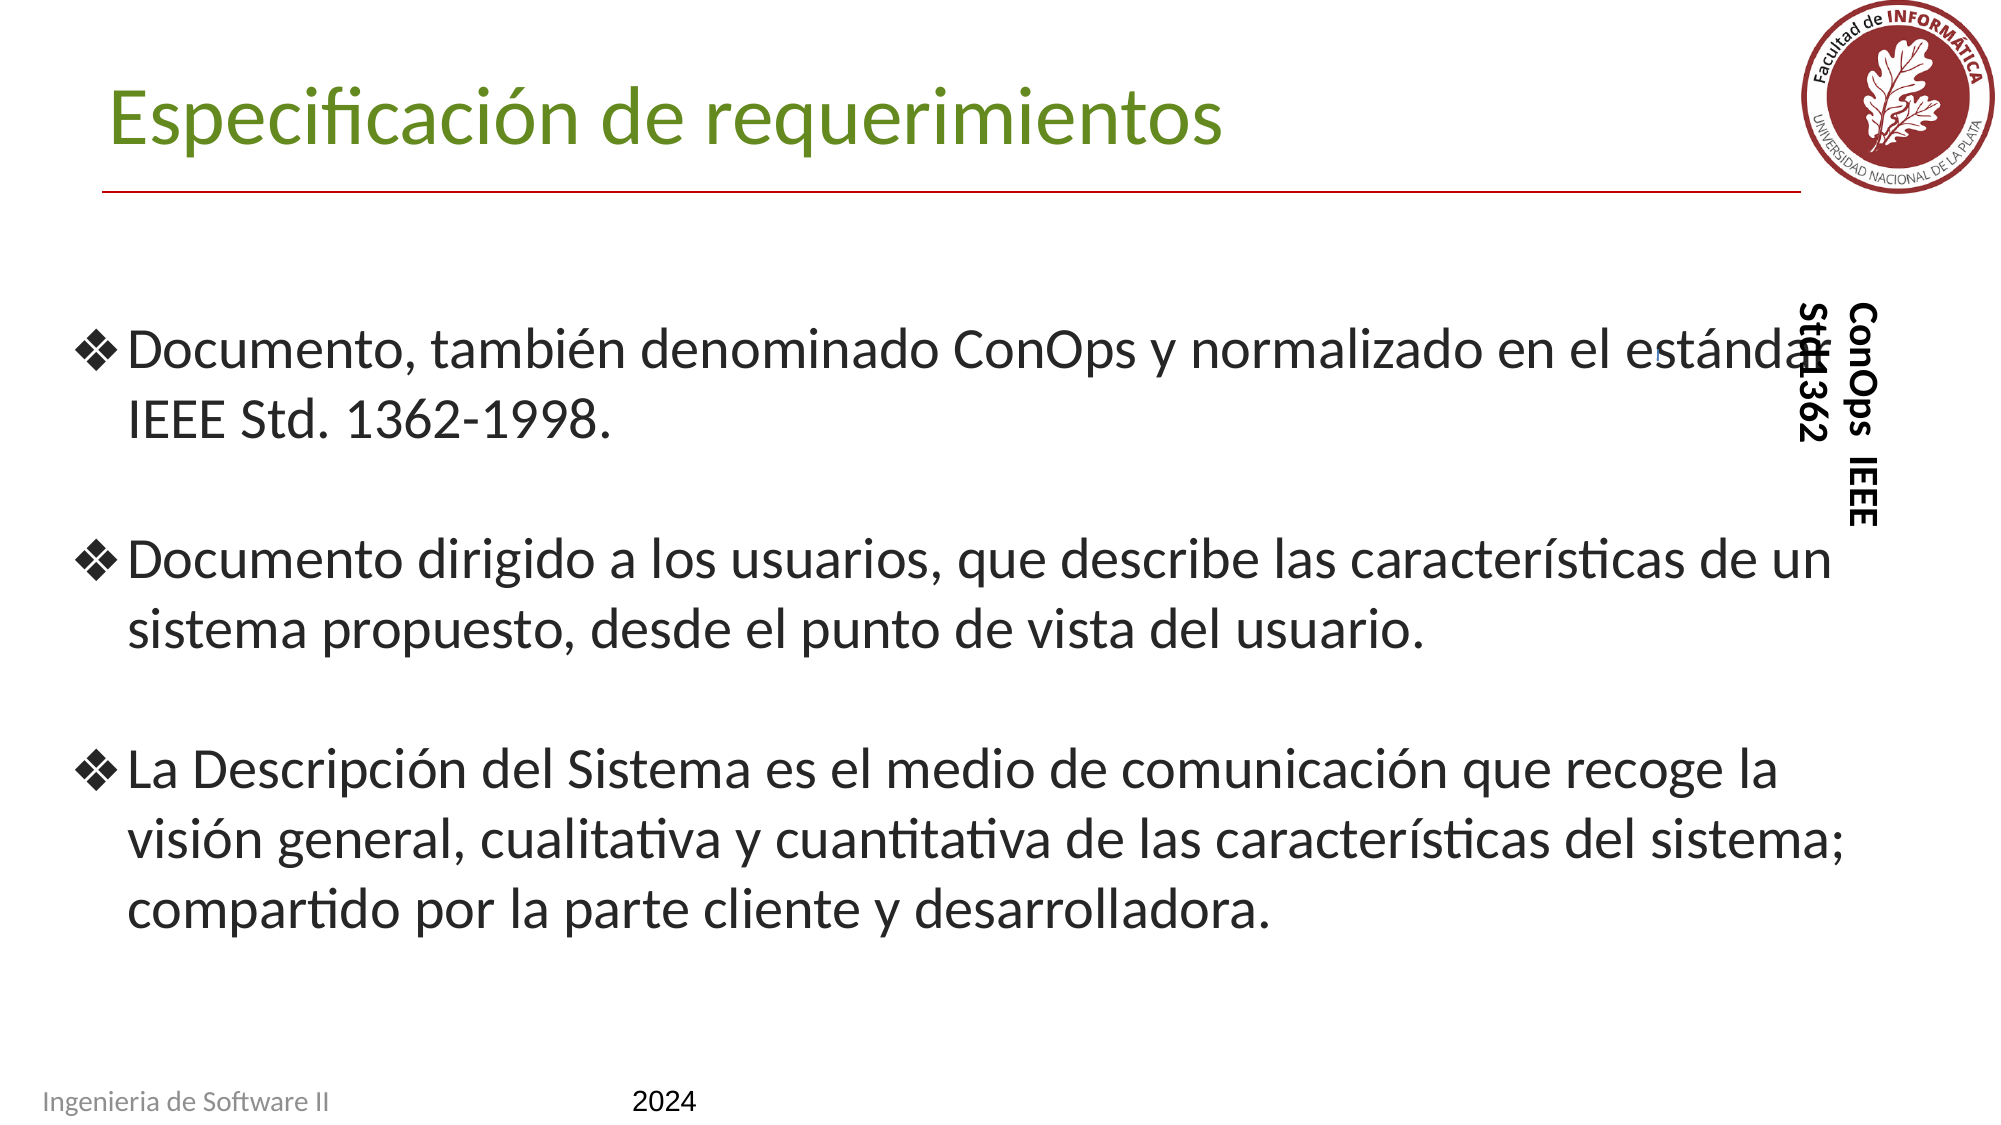

Especificación de requerimientos
Documento, también denominado ConOps y normalizado en el estándar IEEE Std. 1362-1998.

Documento dirigido a los usuarios, que describe las características de un sistema propuesto, desde el punto de vista del usuario.

La Descripción del Sistema es el medio de comunicación que recoge la visión general, cualitativa y cuantitativa de las características del sistema; compartido por la parte cliente y desarrolladora.

ConOps  IEEE Std1362